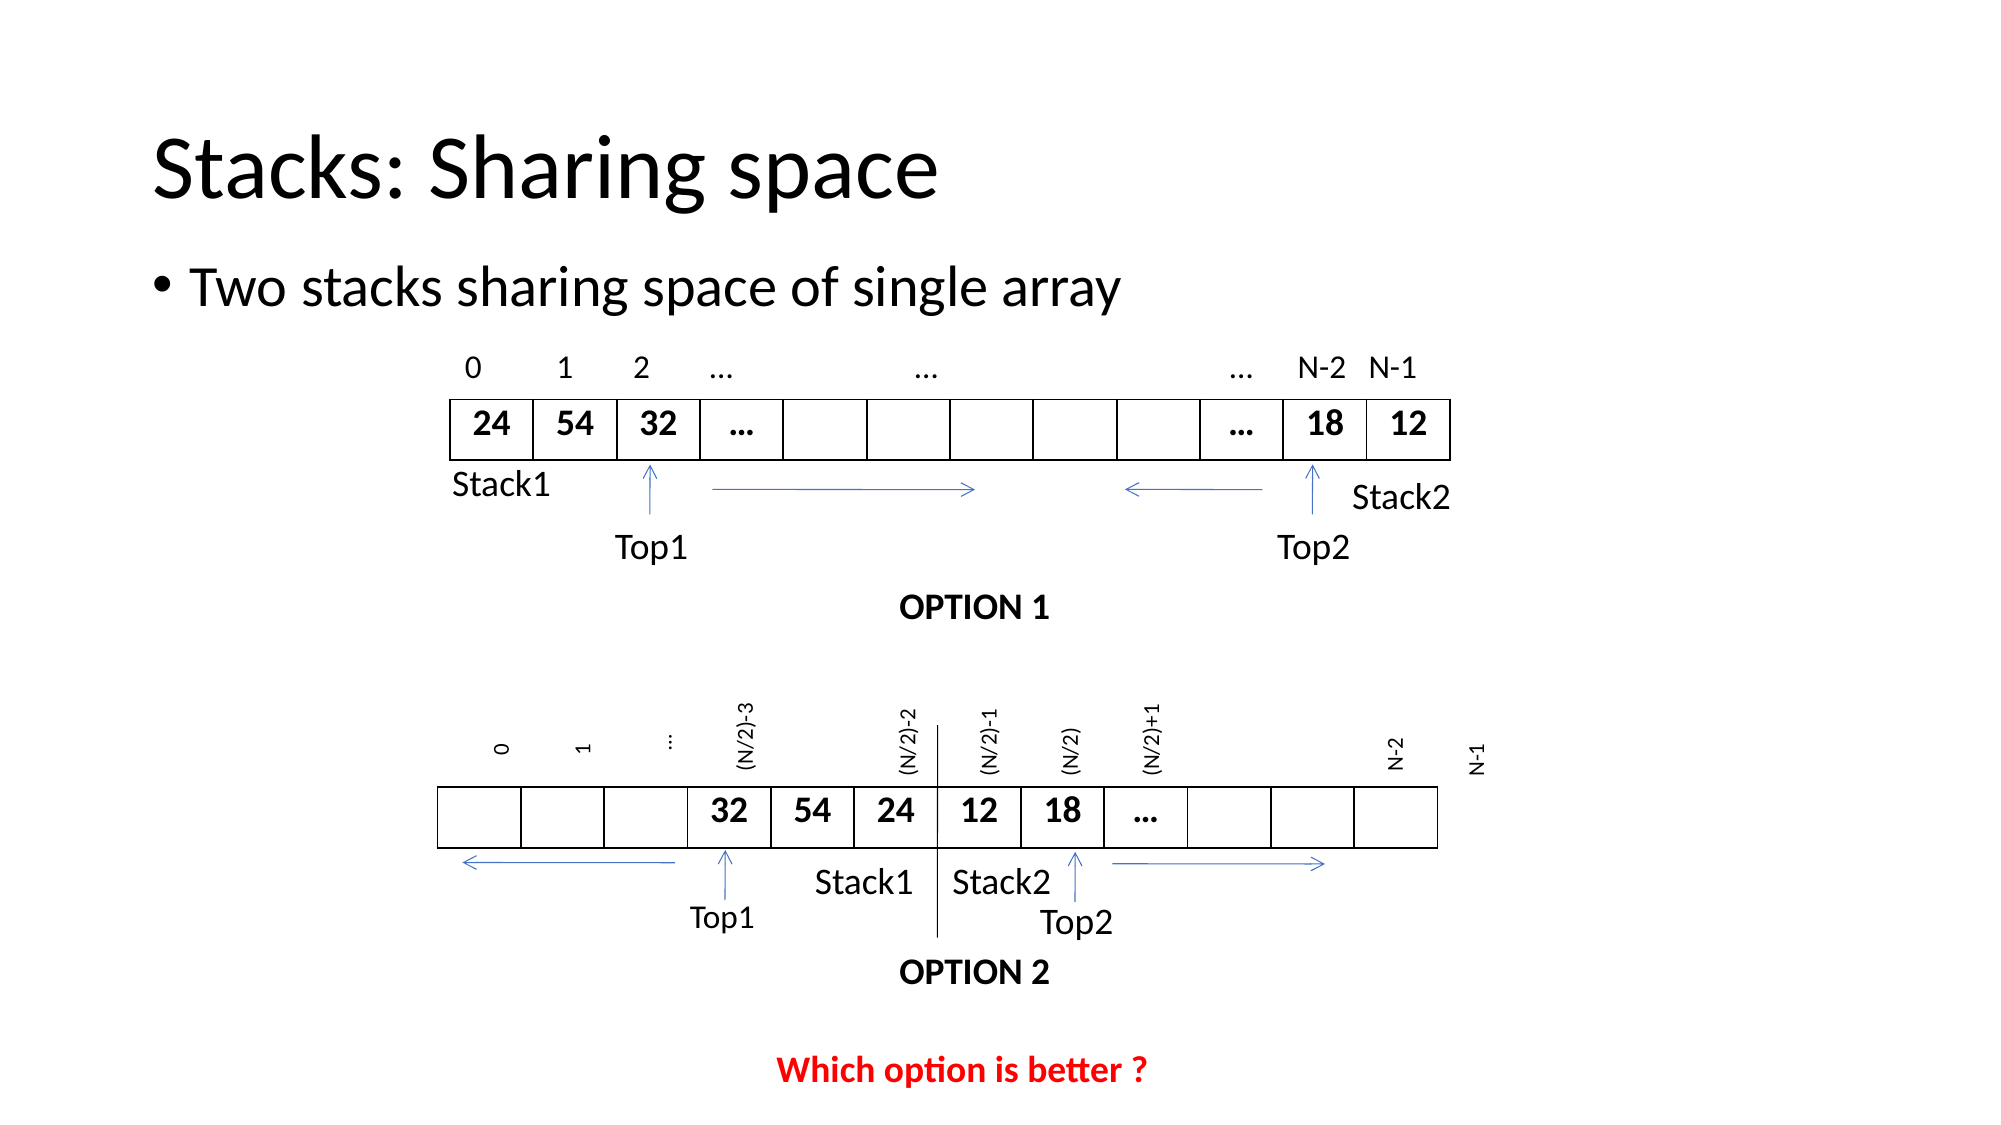

# Stacks: Sharing space
Two stacks sharing space of single array
0          1        2        …		…		  …      N-2   N-1
| 24 | 54 | 32 | … |  |  |  |  |  | … | 18 | 12 |
| --- | --- | --- | --- | --- | --- | --- | --- | --- | --- | --- | --- |
Stack1
Stack2
Top2
Top1
OPTION 1
    0
    1
     …
 (N/2)-3
(N/2)-2
(N/2)-1
(N/2)
(N/2)+1

 N-2
N-1
|  |  |  | 32 | 54 | 24 | 12 | 18 | … |  |  |  |
| --- | --- | --- | --- | --- | --- | --- | --- | --- | --- | --- | --- |
Stack1
Stack2
Top1
Top2
OPTION 2
Which option is better ?